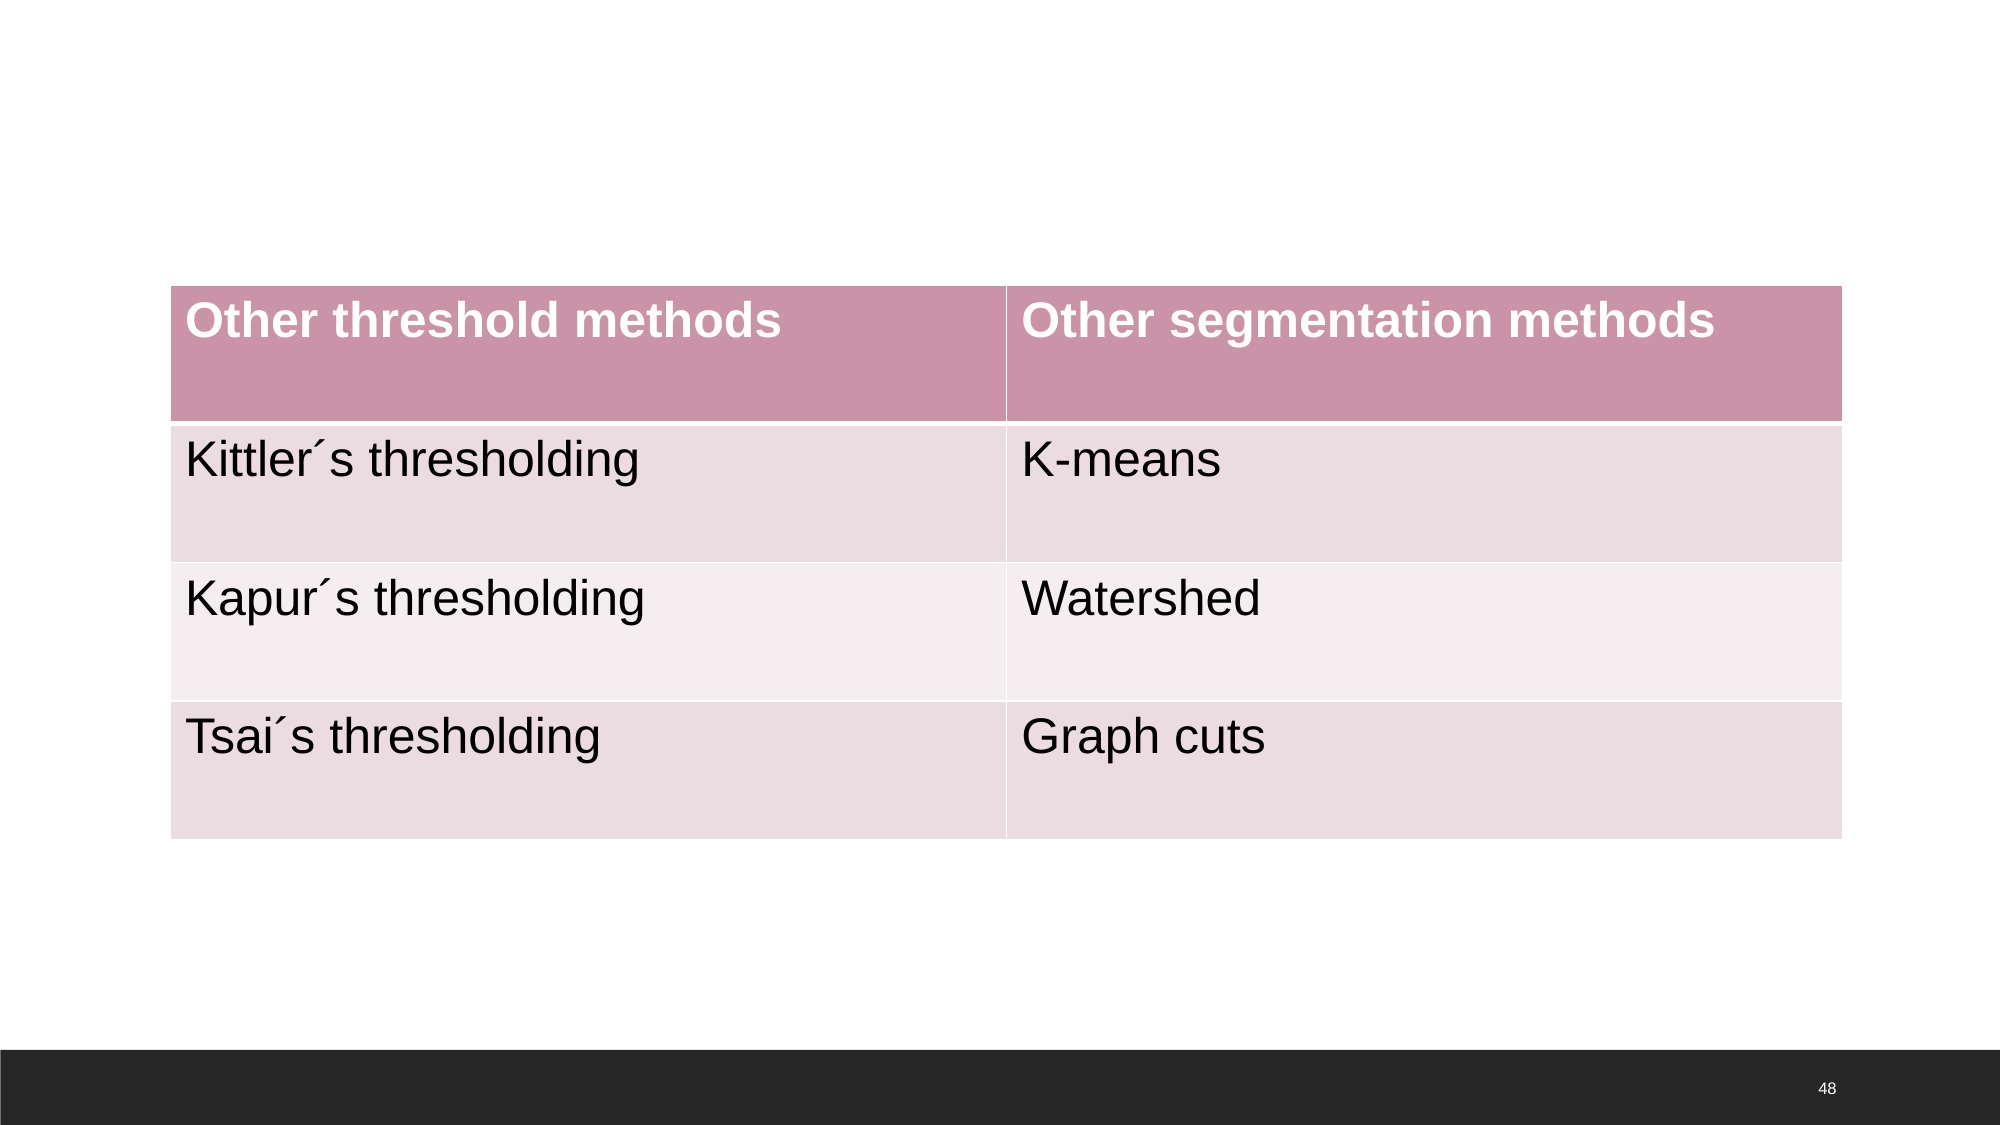

#
| Other threshold methods | Other segmentation methods |
| --- | --- |
| Kittler´s thresholding | K-means |
| Kapur´s thresholding | Watershed |
| Tsai´s thresholding | Graph cuts |
48